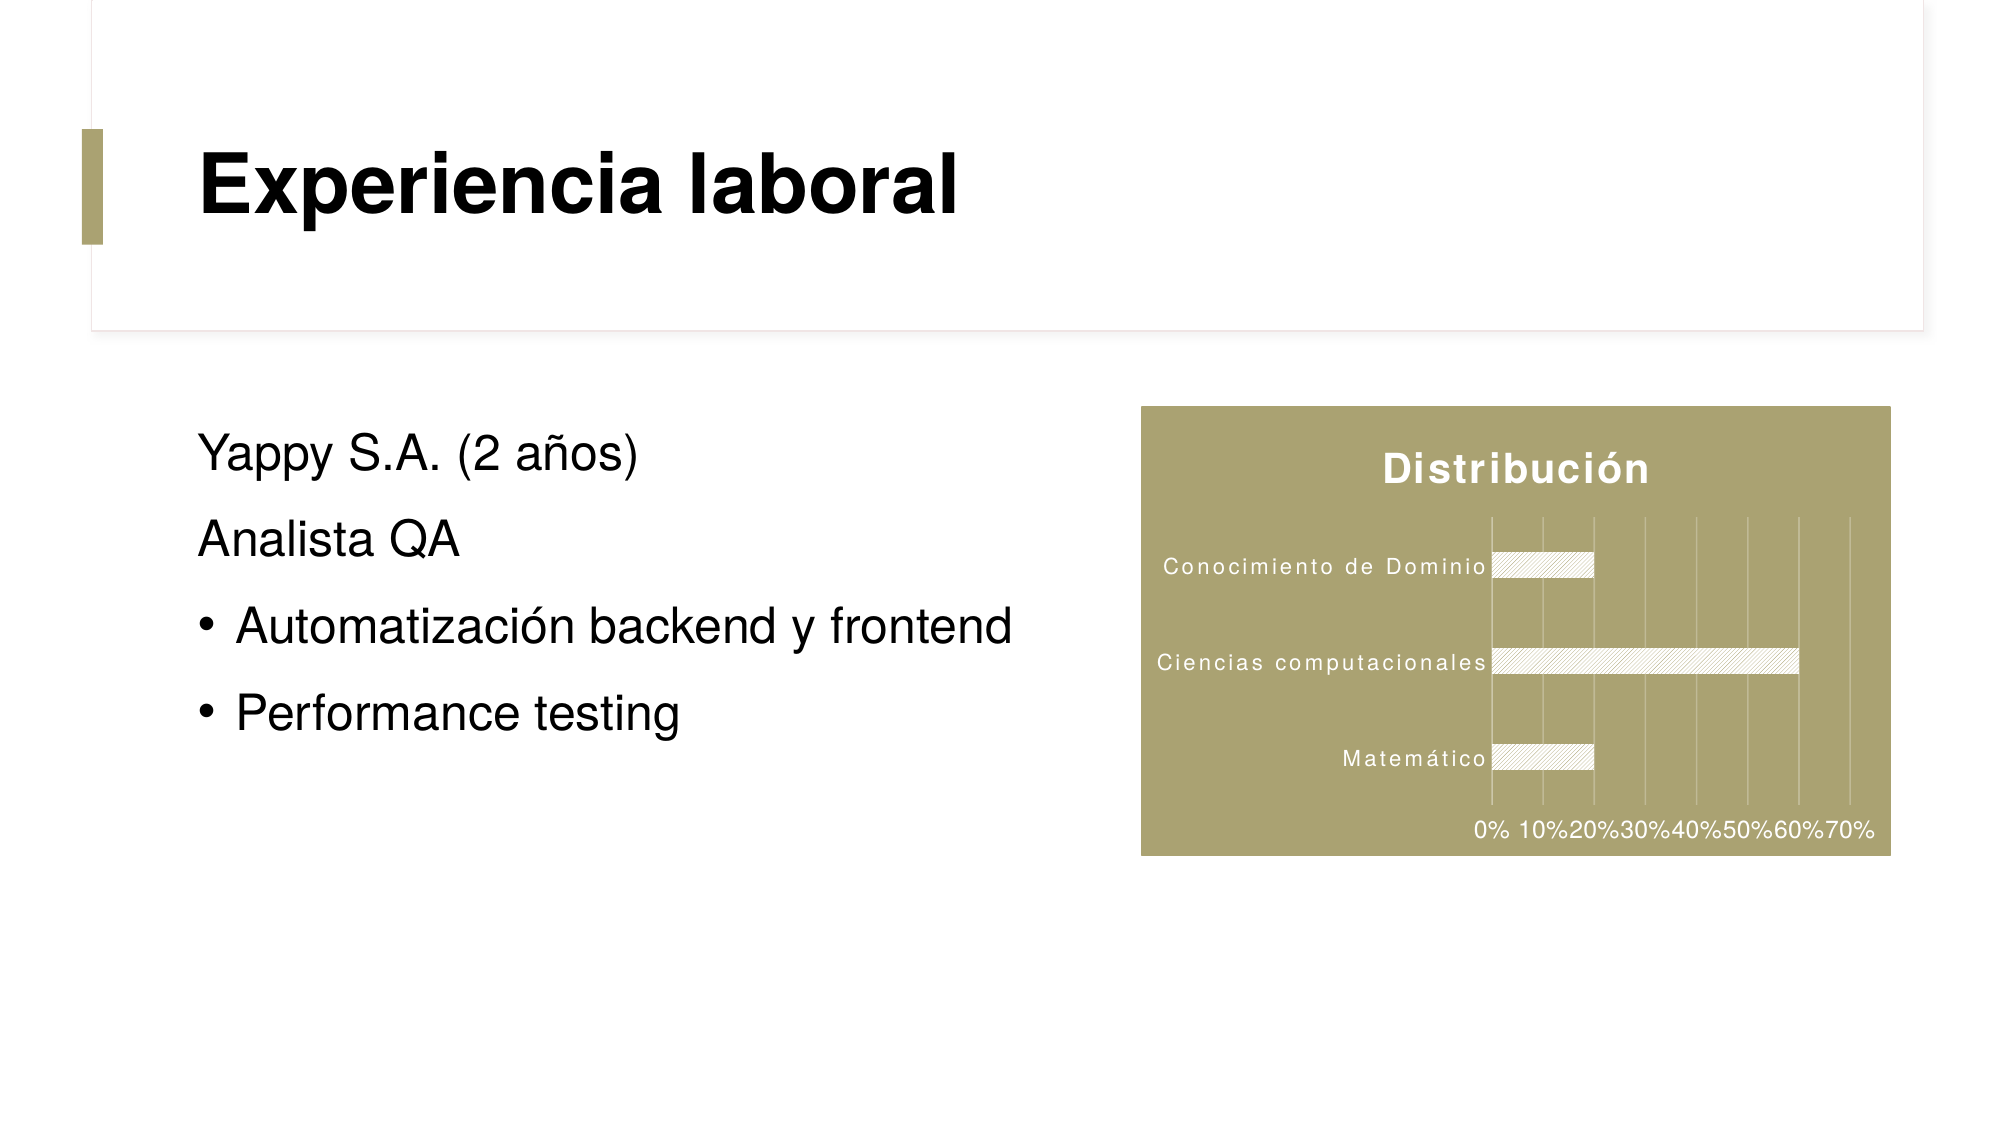

# Experiencia laboral
Yappy S.A. (2 años)
Analista QA
Automatización backend y frontend
Performance testing

### Chart: Distribución

| Category |  |
|---|---|
| Matemático | 0.2 |
| Ciencias computacionales | 0.6 |
| Conocimiento de Dominio | 0.2 |